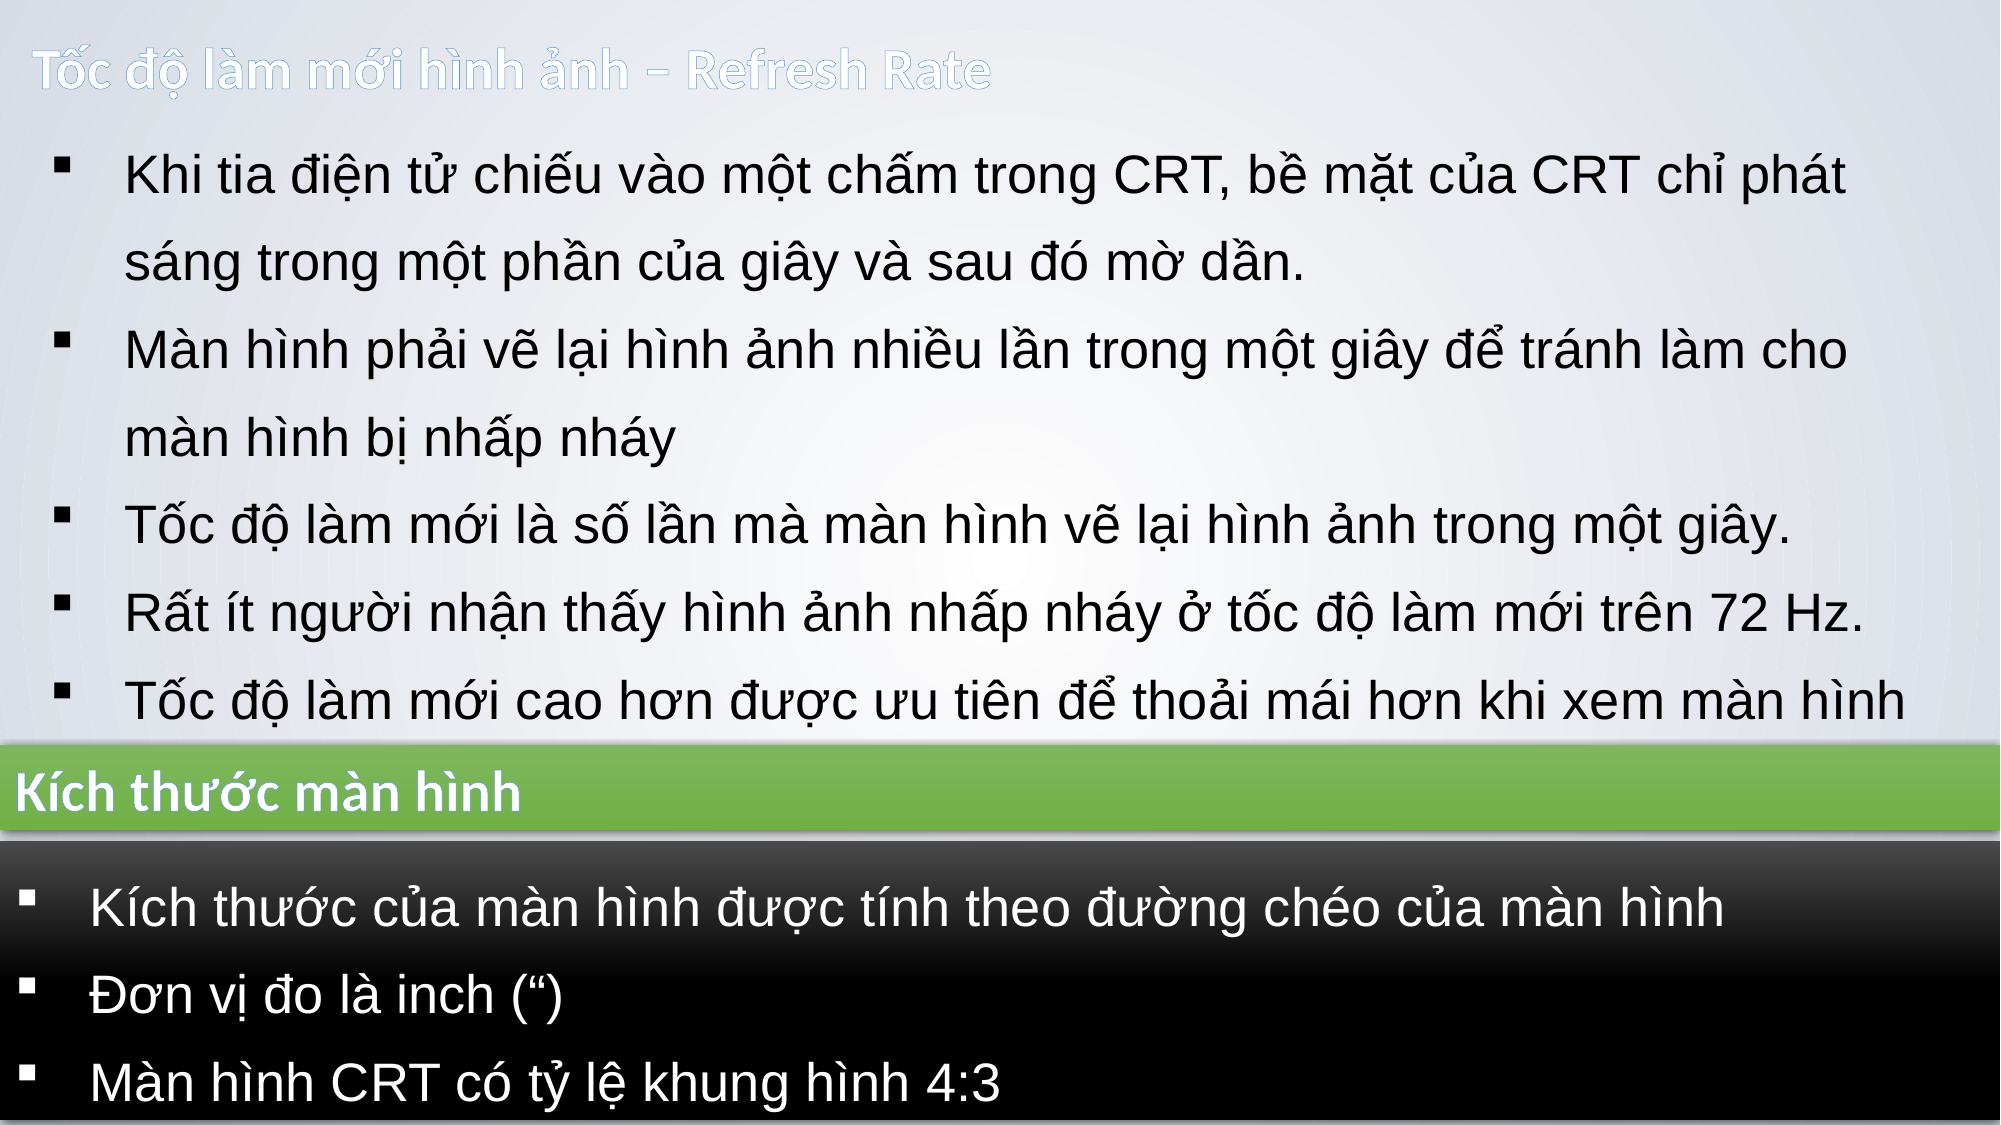

Tốc độ làm mới hình ảnh – Refresh Rate
Khi tia điện tử chiếu vào một chấm trong CRT, bề mặt của CRT chỉ phát sáng trong một phần của giây và sau đó mờ dần.
Màn hình phải vẽ lại hình ảnh nhiều lần trong một giây để tránh làm cho màn hình bị nhấp nháy
Tốc độ làm mới là số lần mà màn hình vẽ lại hình ảnh trong một giây.
Rất ít người nhận thấy hình ảnh nhấp nháy ở tốc độ làm mới trên 72 Hz.
Tốc độ làm mới cao hơn được ưu tiên để thoải mái hơn khi xem màn hình
Kích thước màn hình
Kích thước của màn hình được tính theo đường chéo của màn hình
Đơn vị đo là inch (“)
Màn hình CRT có tỷ lệ khung hình 4:3